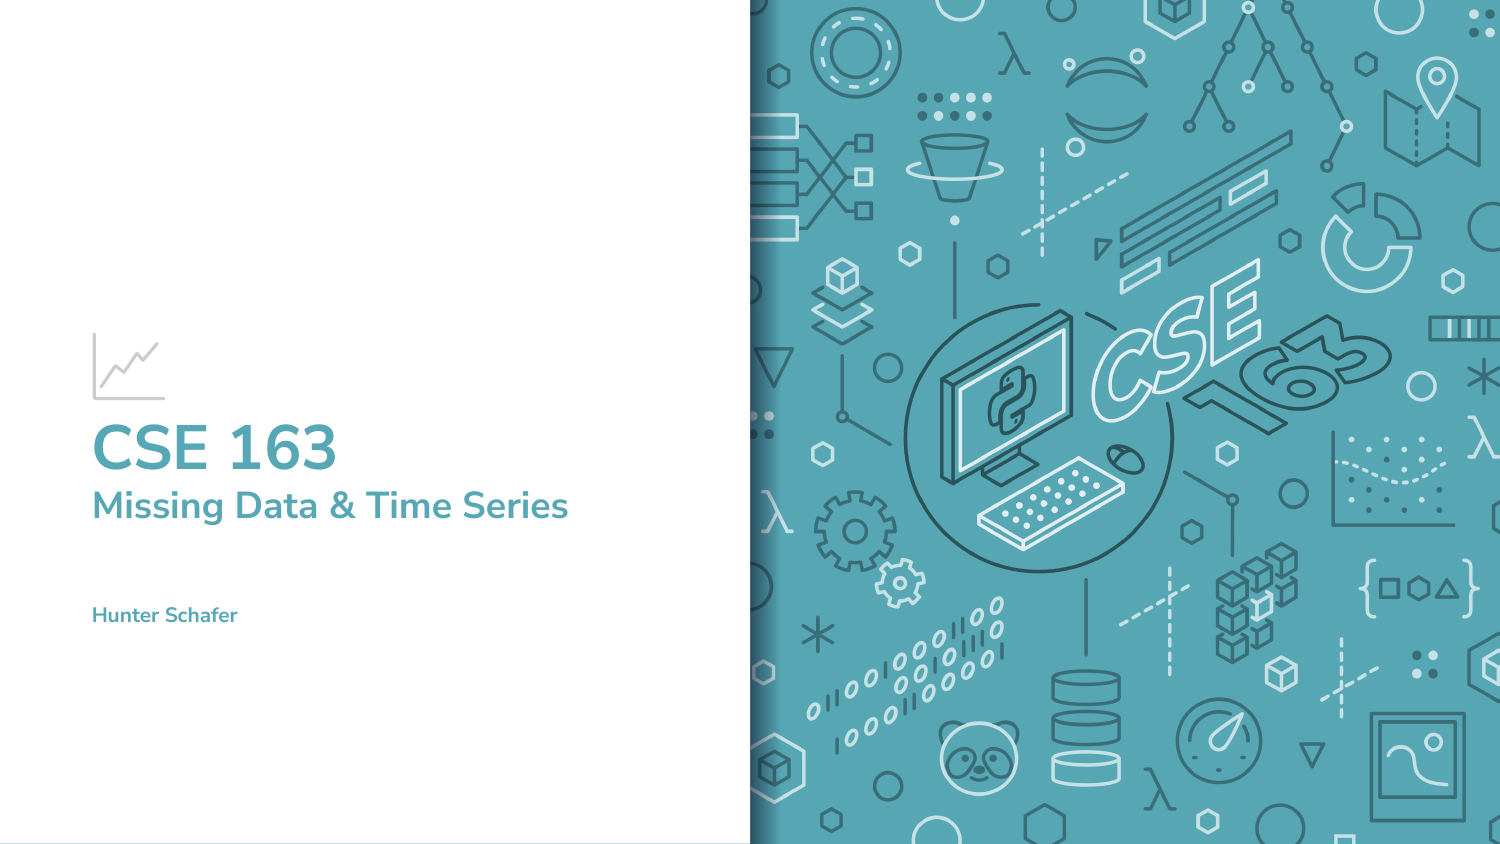

# CSE 163
Missing Data & Time Series

Hunter Schafer